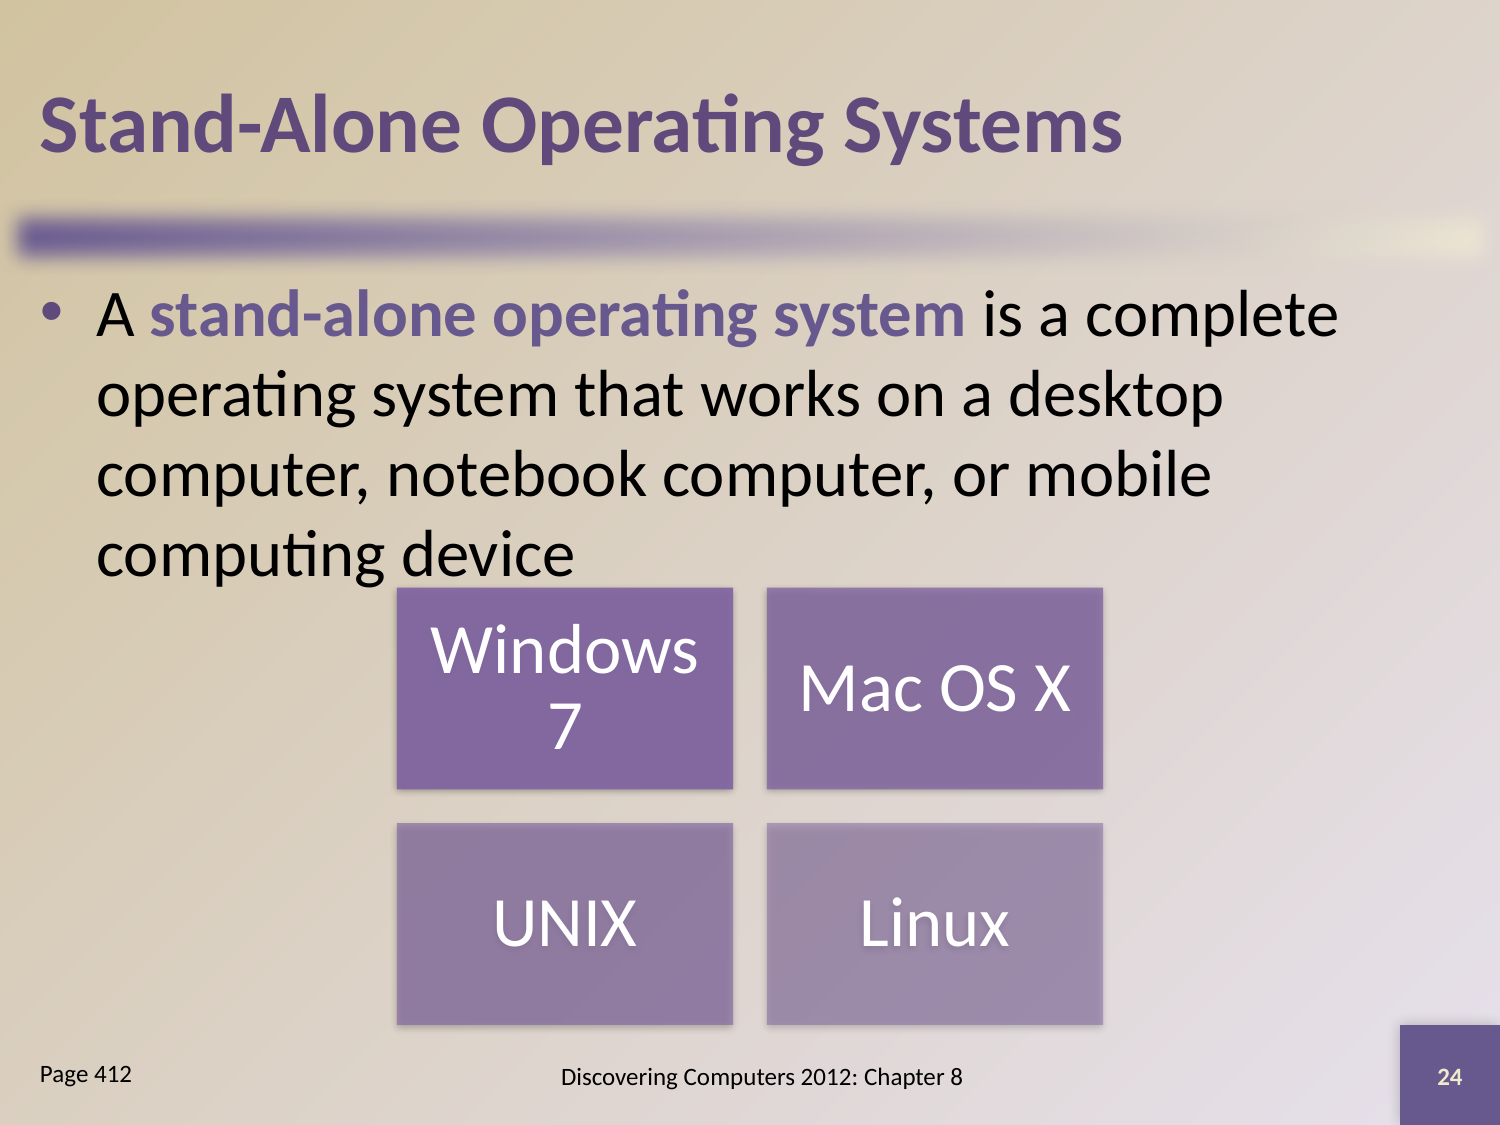

# Stand-Alone Operating Systems
A stand-alone operating system is a complete operating system that works on a desktop computer, notebook computer, or mobile computing device
Windows 7
Mac OS X
UNIX
Linux
24
Discovering Computers 2012: Chapter 8
Page 412